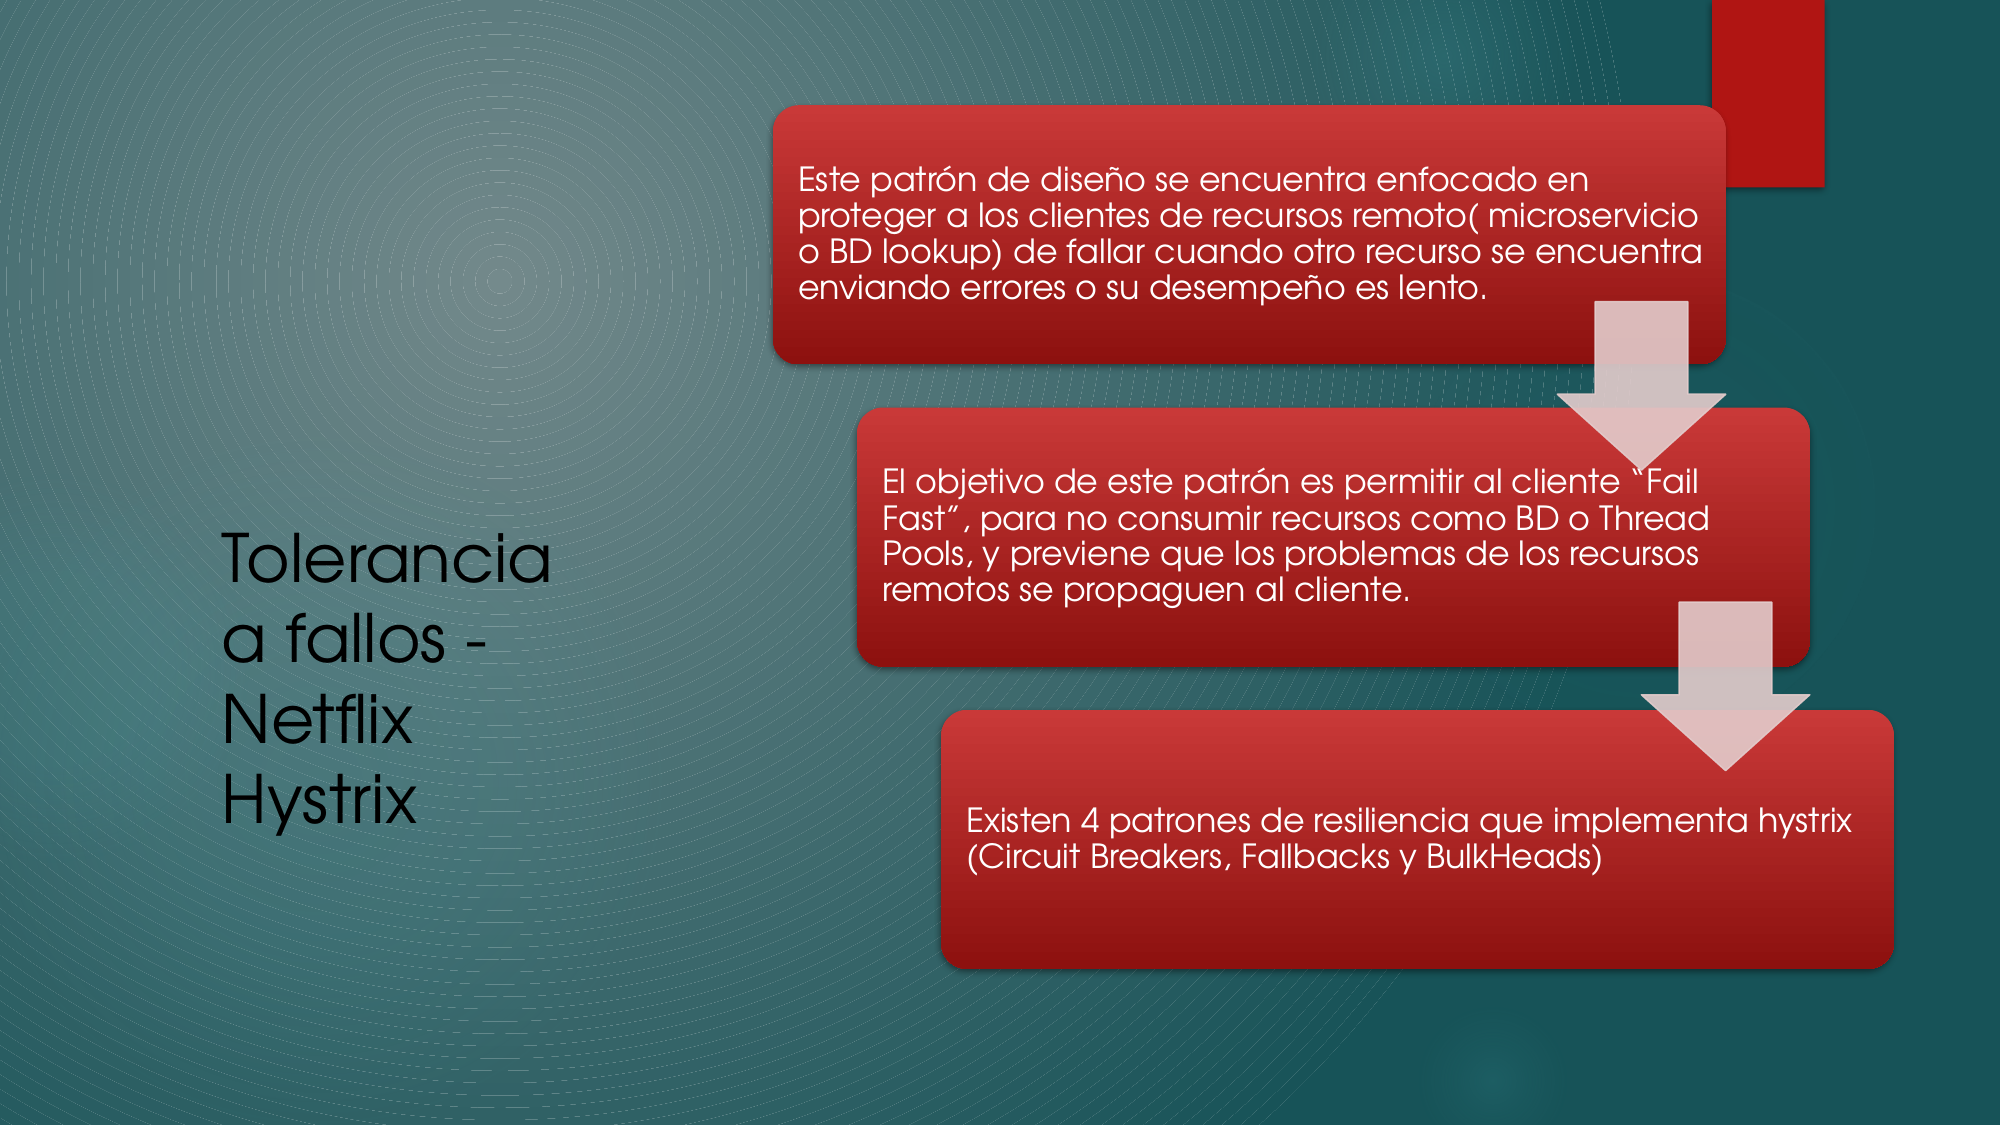

Este patrón de diseño se encuentra enfocado en proteger a los clientes de recursos remoto( microservicio o BD lookup) de fallar cuando otro recurso se encuentra enviando errores o su desempeño es lento.
El objetivo de este patrón es permitir al cliente “Fail Fast”, para no consumir recursos como BD o Thread Pools, y previene que los problemas de los recursos remotos se propaguen al cliente.
Existen 4 patrones de resiliencia que implementa hystrix (Circuit Breakers, Fallbacks y BulkHeads)

# Tolerancia a fallos - Netflix Hystrix